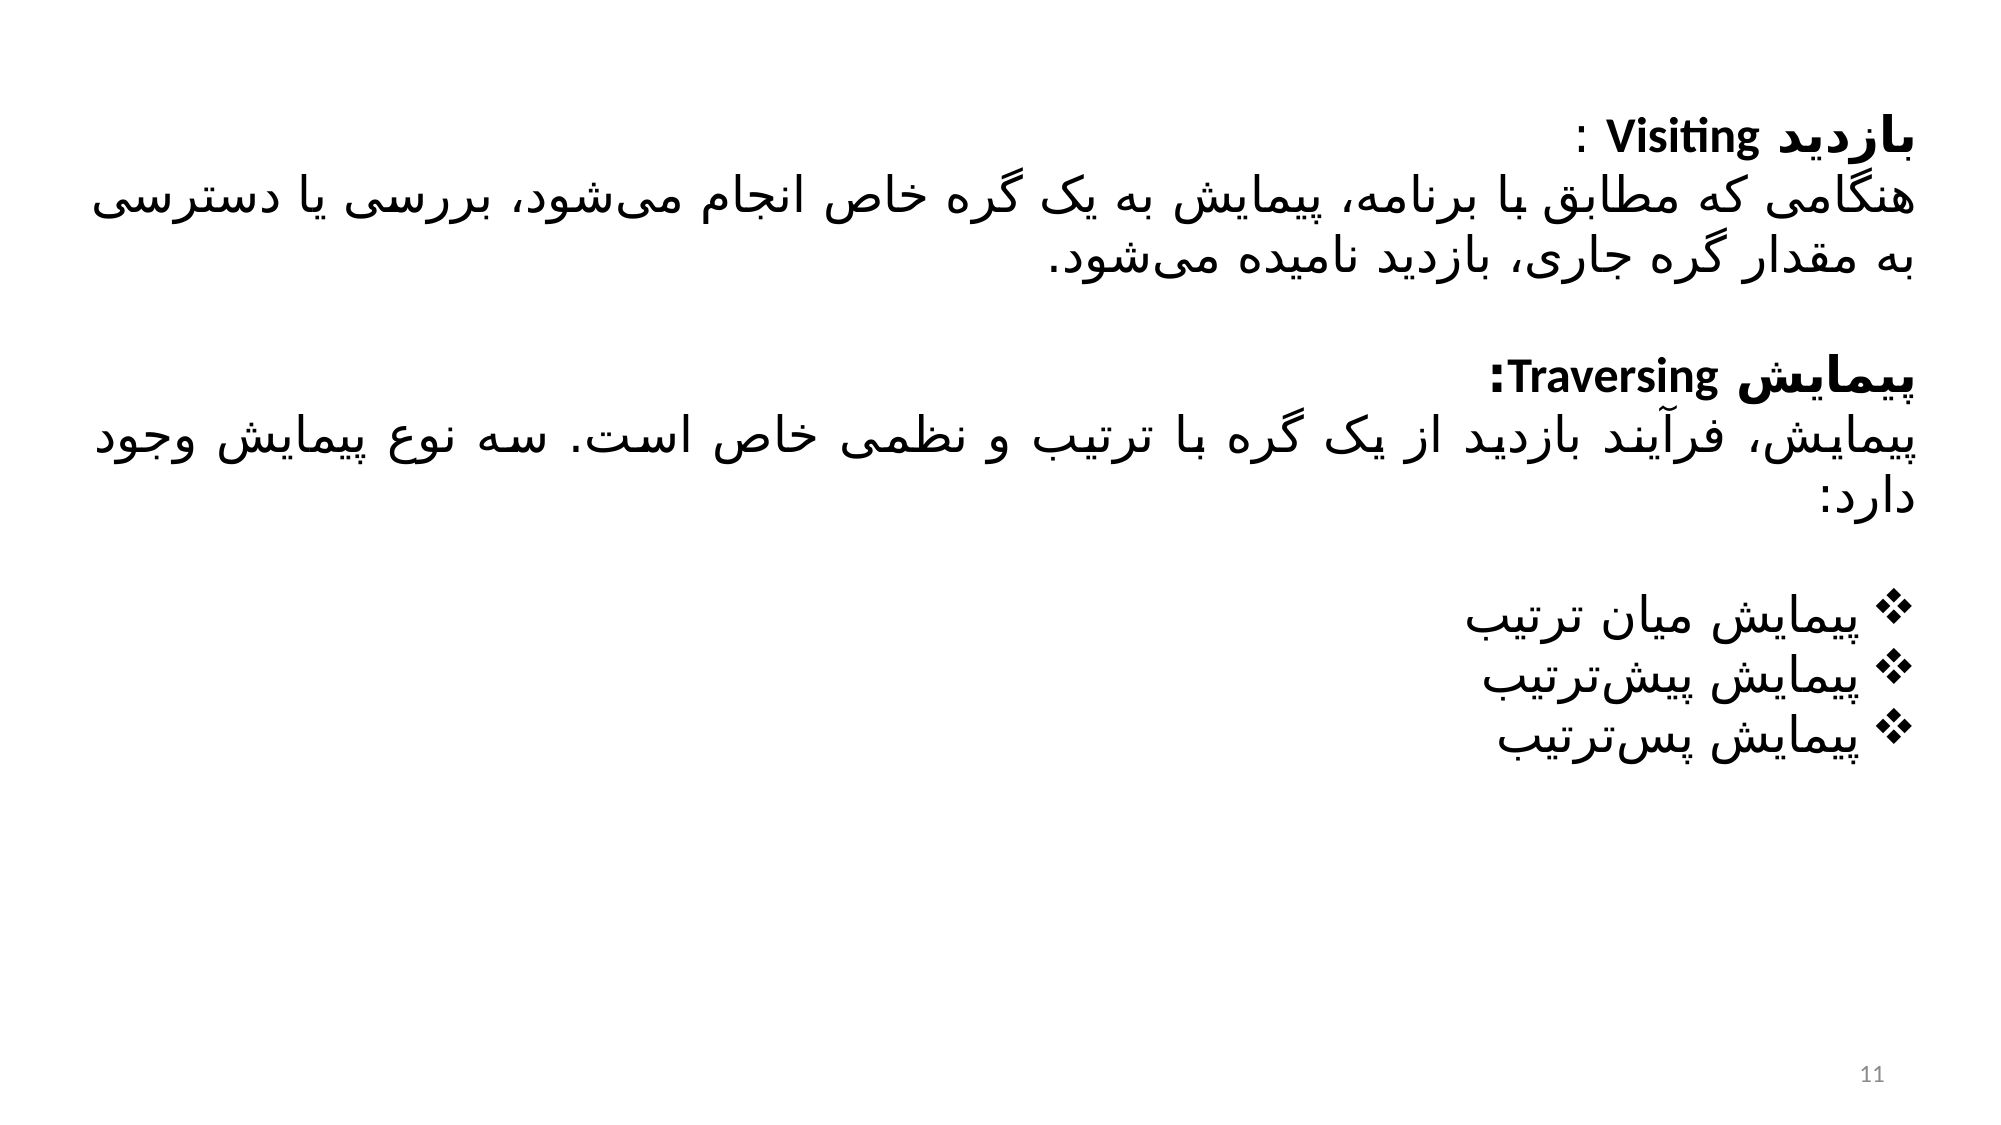

بازدید Visiting :
هنگامی که مطابق با برنامه، پیمایش به یک گره خاص انجام می‌شود، بررسی یا دسترسی به مقدار گره جاری، بازدید نامیده می‌شود.

پیمایش Traversing:
پیمایش، فرآیند بازدید از یک گره با ترتیب و نظمی خاص است. سه نوع پیمایش وجود دارد:

پیمایش میان ‌ترتیب
پیمایش پیش‌ترتیب
پیمایش پس‌ترتیب
11